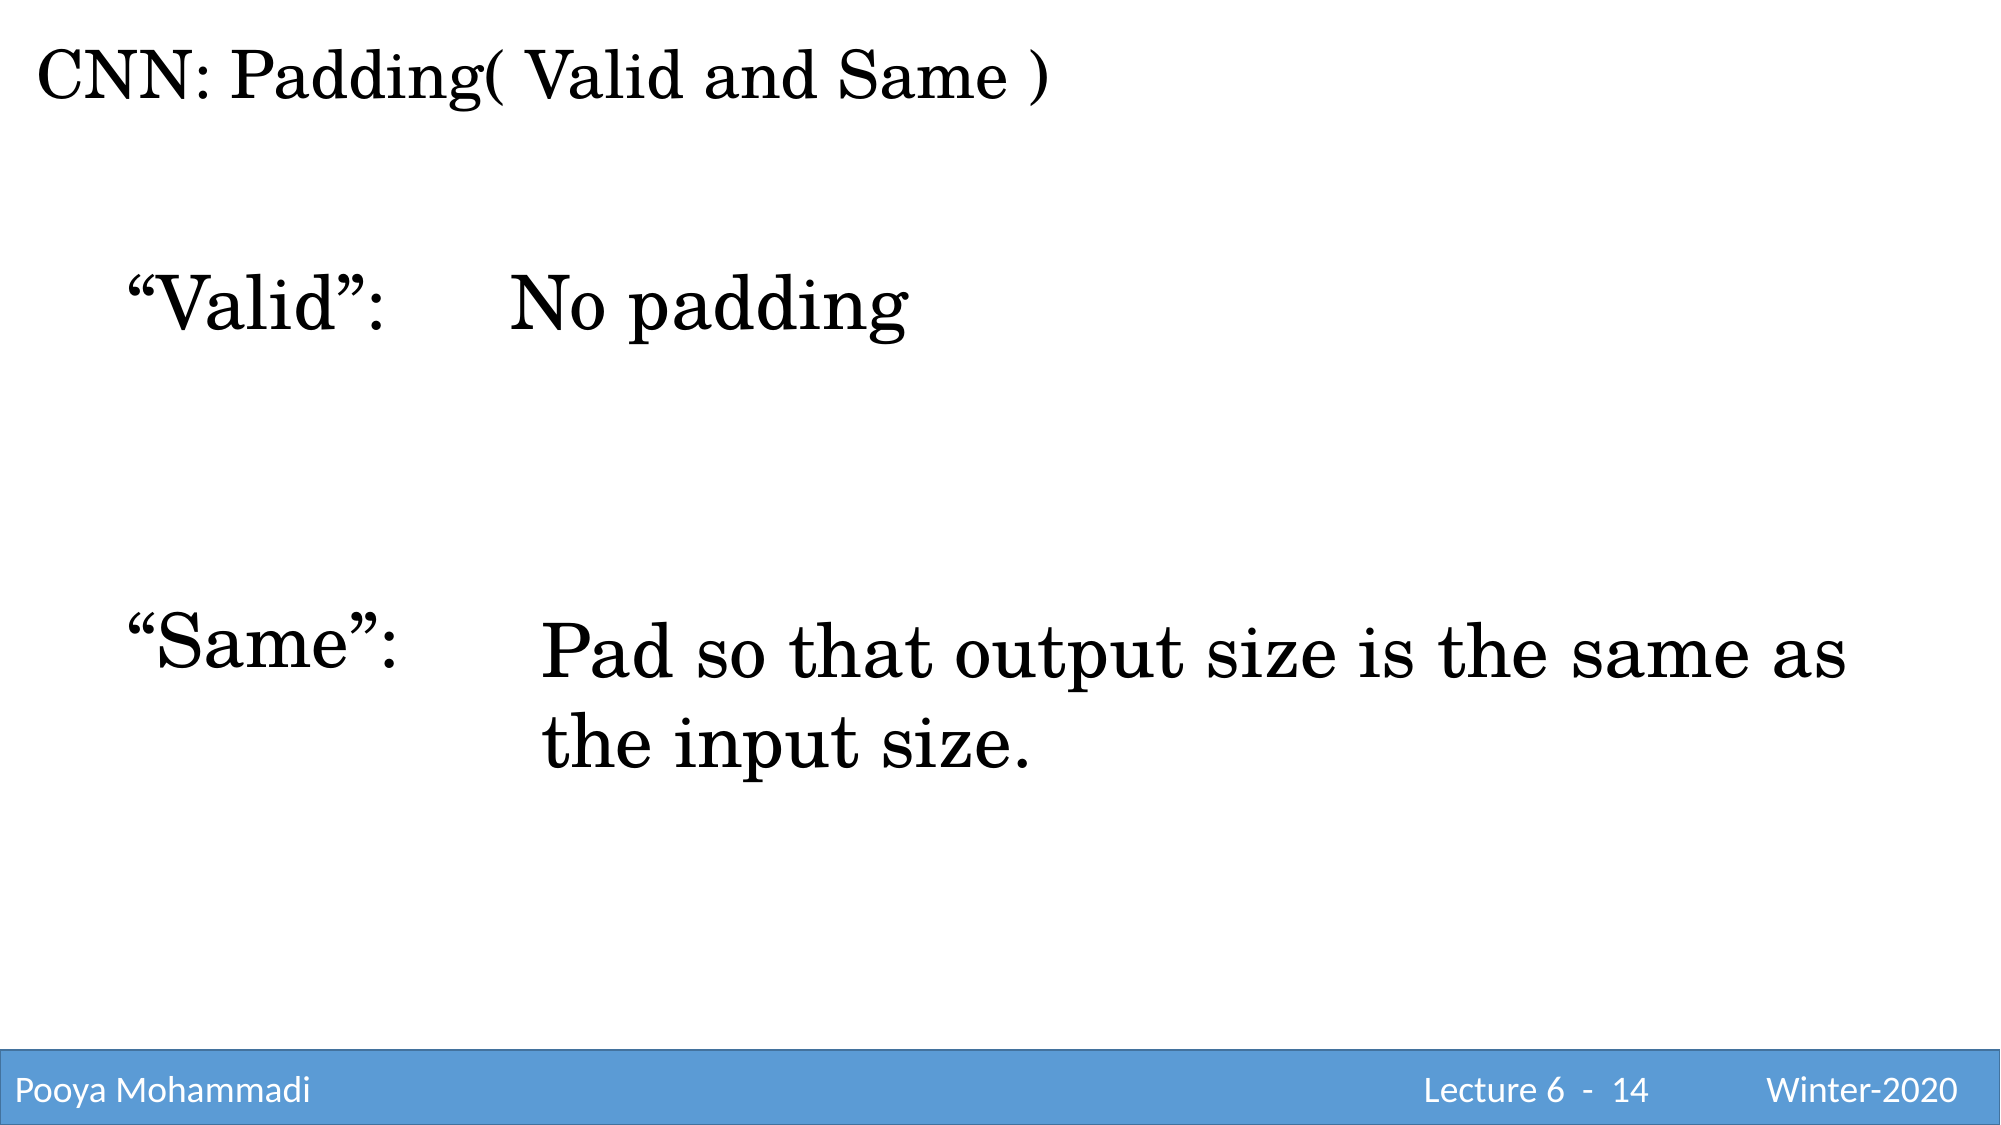

CNN: Padding( Valid and Same )
“Valid”:      No padding
“Same”:
Pad so that output size is the same as the input size.
Pooya Mohammadi					     			       Lecture 6  -  14	            Winter-2020